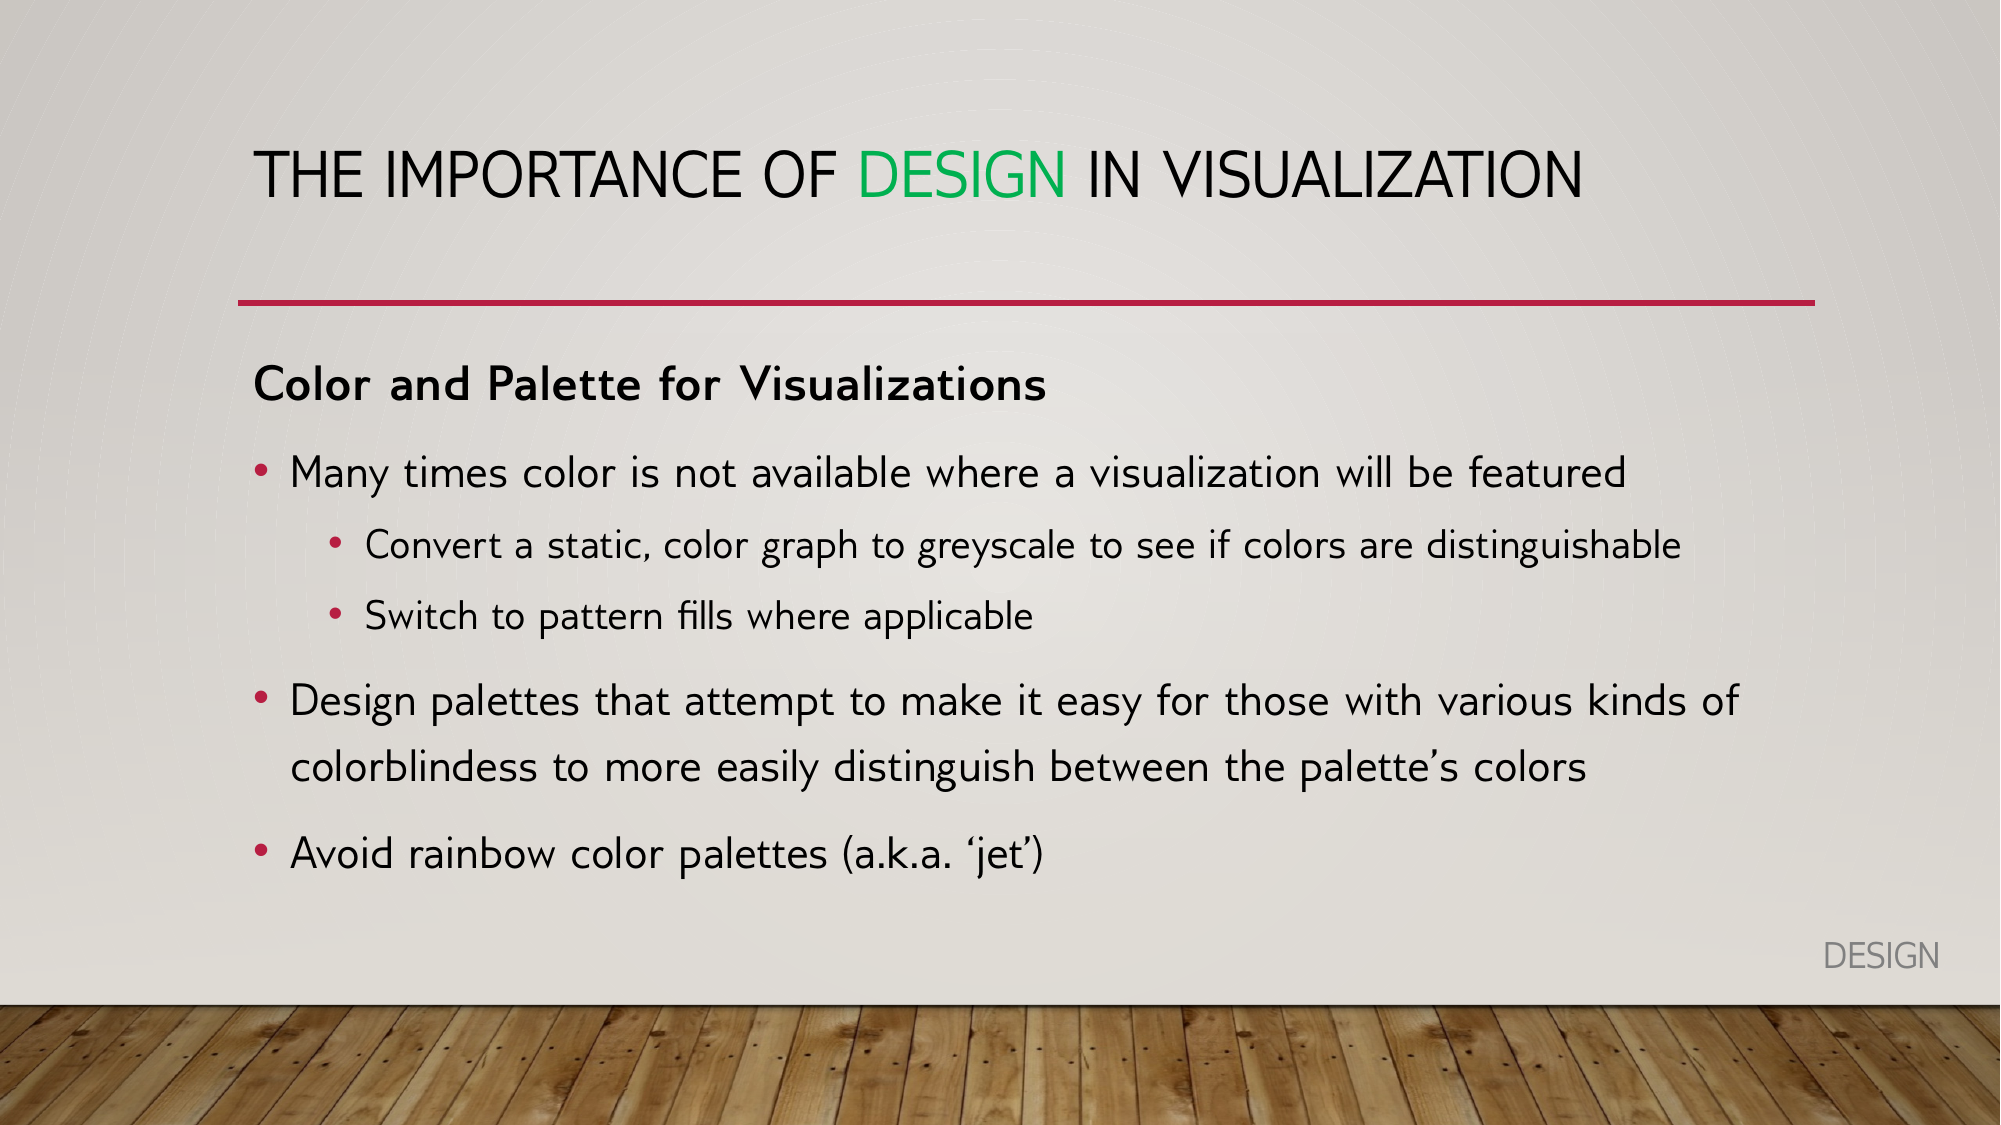

# The importance of design in visualization
Color and Palette for Visualizations
Many times color is not available where a visualization will be featured
Convert a static, color graph to greyscale to see if colors are distinguishable
Switch to pattern fills where applicable
Design palettes that attempt to make it easy for those with various kinds of colorblindess to more easily distinguish between the palette’s colors
Avoid rainbow color palettes (a.k.a. ‘jet’)
DESIGN